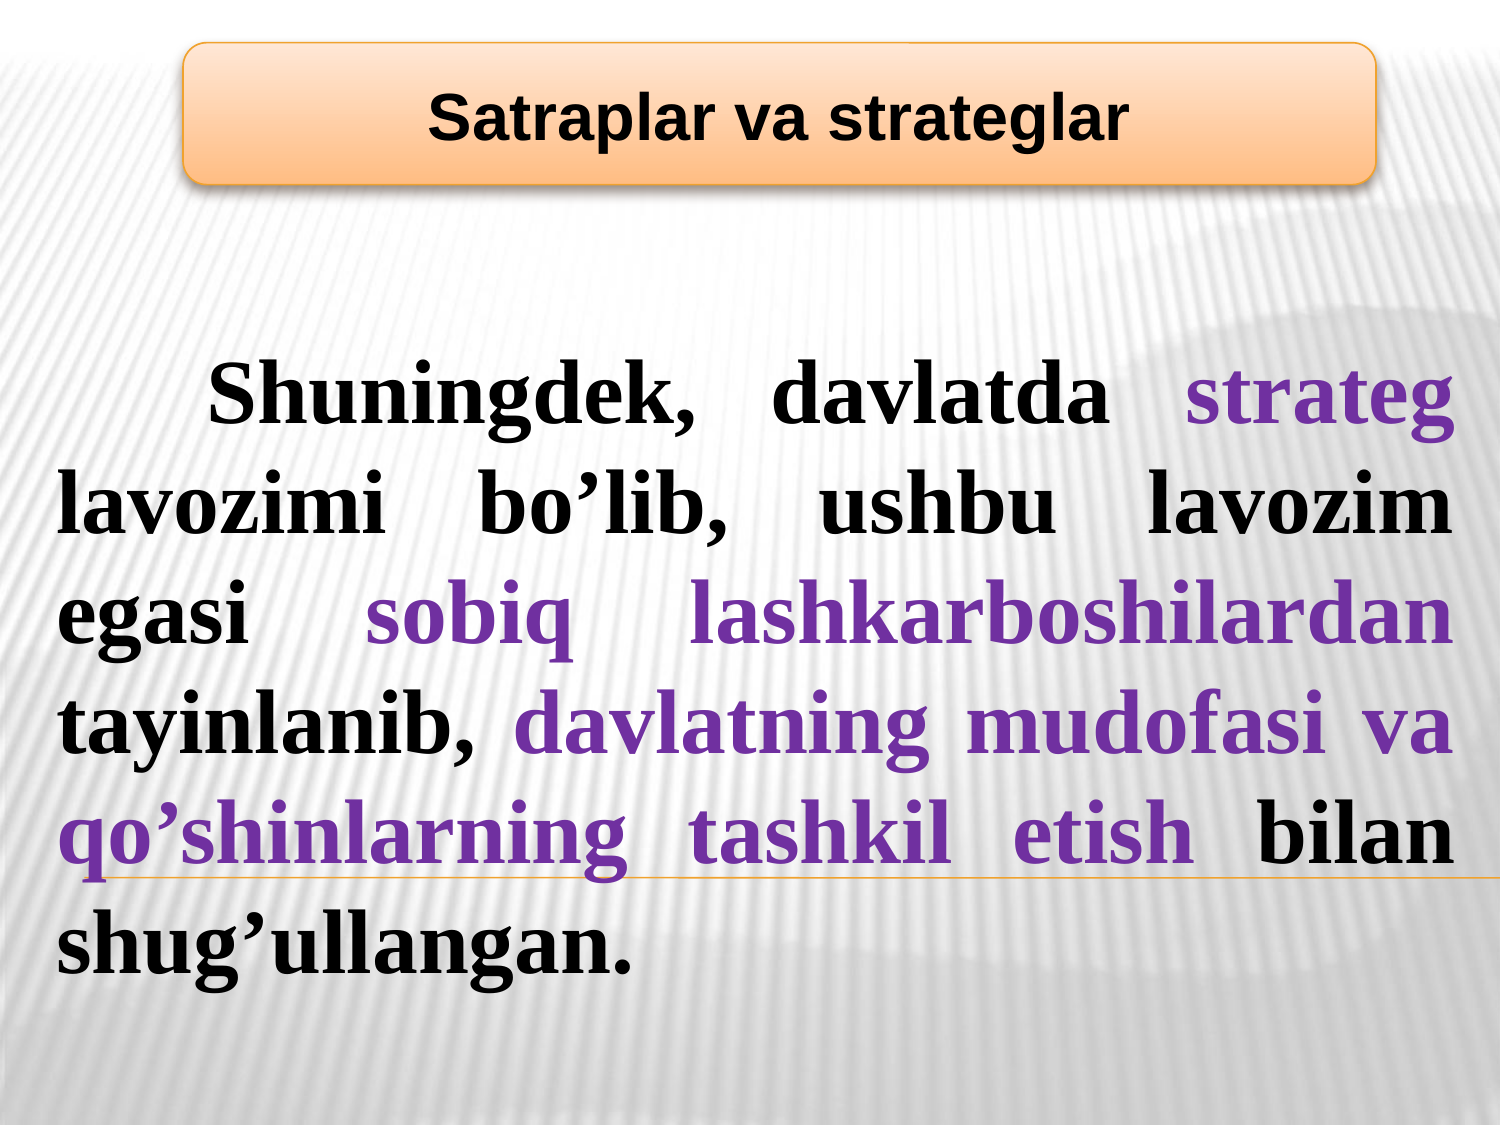

Shuningdek, davlatda strateg lavozimi bo’lib, ushbu lavozim egasi sobiq lashkarboshilardan tayinlanib, davlatning mudofasi va qo’shinlarning tashkil etish bilan shug’ullangan.
Satraplar va strateglar